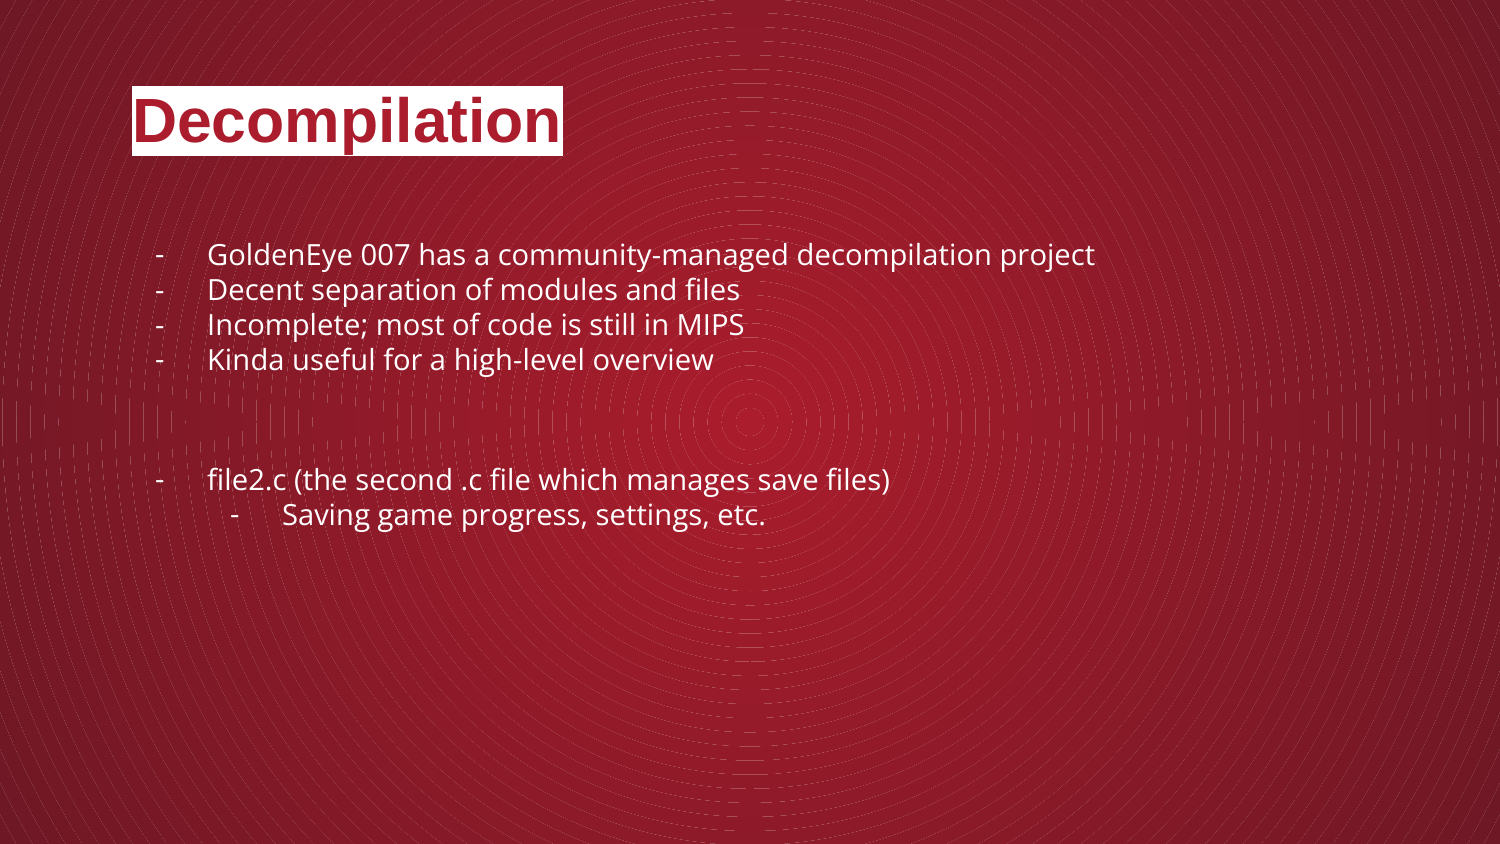

# Decompilation
GoldenEye 007 has a community-managed decompilation project
Decent separation of modules and files
Incomplete; most of code is still in MIPS
Kinda useful for a high-level overview

file2.c (the second .c file which manages save files)
Saving game progress, settings, etc.